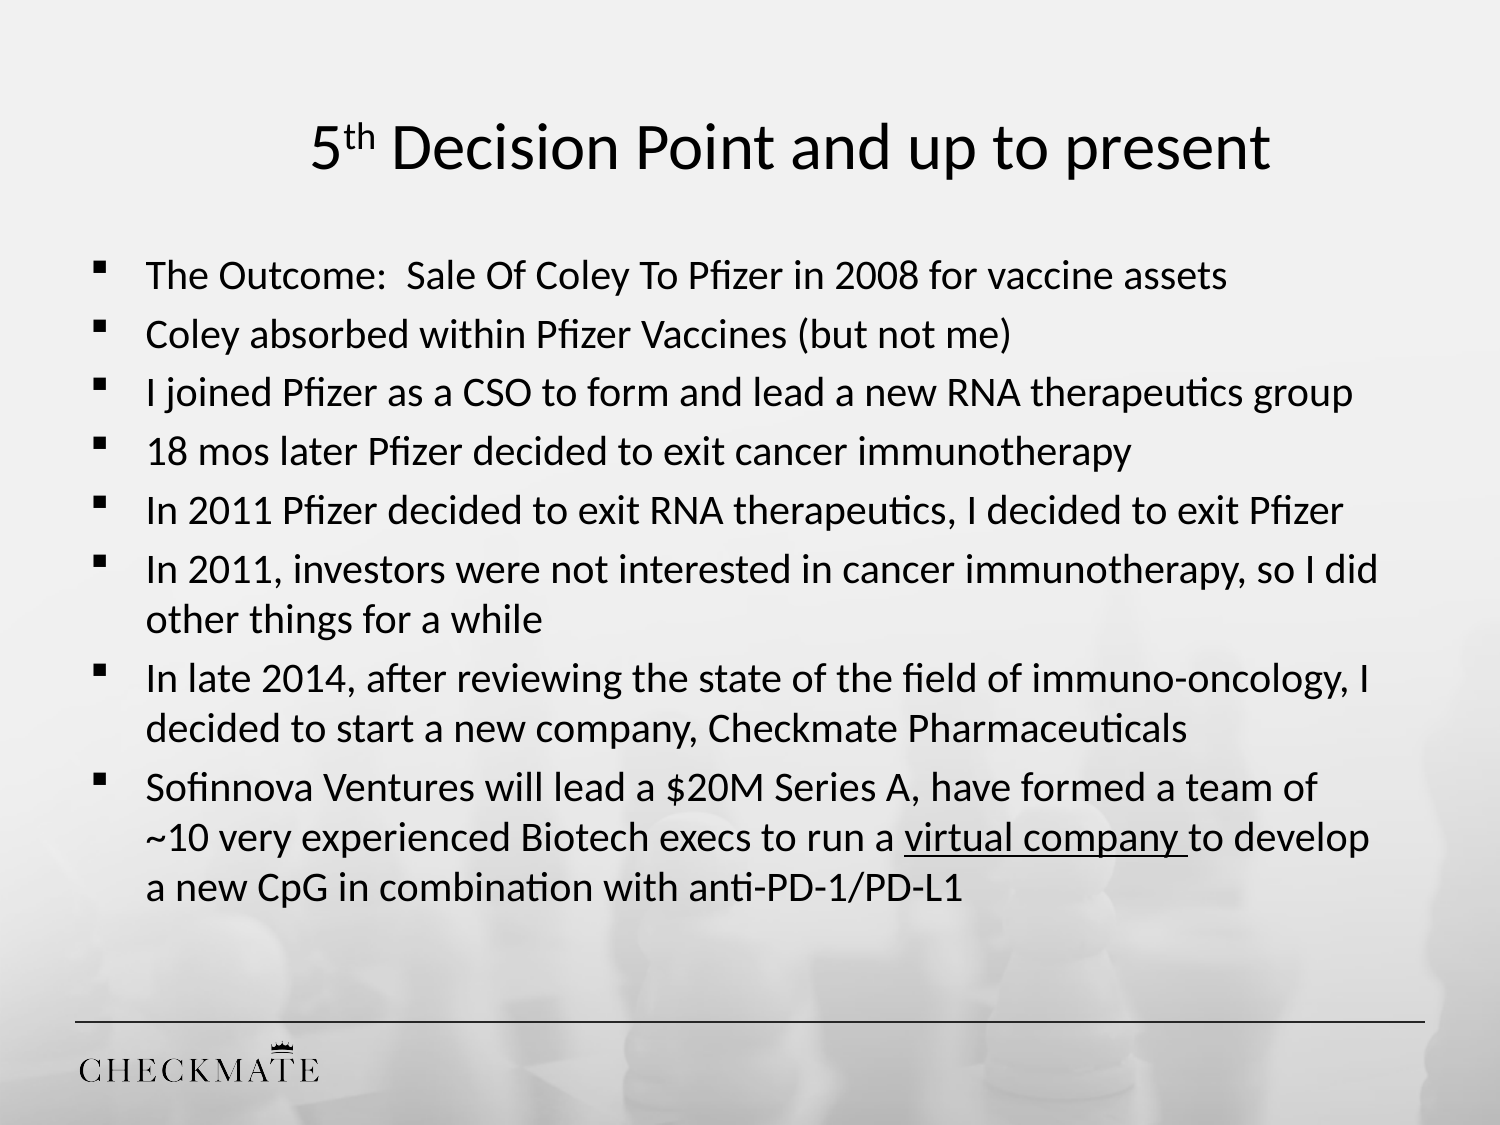

# 5th Decision Point and up to present
The Outcome:  Sale Of Coley To Pfizer in 2008 for vaccine assets
Coley absorbed within Pfizer Vaccines (but not me)
I joined Pfizer as a CSO to form and lead a new RNA therapeutics group
18 mos later Pfizer decided to exit cancer immunotherapy
In 2011 Pfizer decided to exit RNA therapeutics, I decided to exit Pfizer
In 2011, investors were not interested in cancer immunotherapy, so I did other things for a while
In late 2014, after reviewing the state of the field of immuno-oncology, I decided to start a new company, Checkmate Pharmaceuticals
Sofinnova Ventures will lead a $20M Series A, have formed a team of ~10 very experienced Biotech execs to run a virtual company to develop a new CpG in combination with anti-PD-1/PD-L1